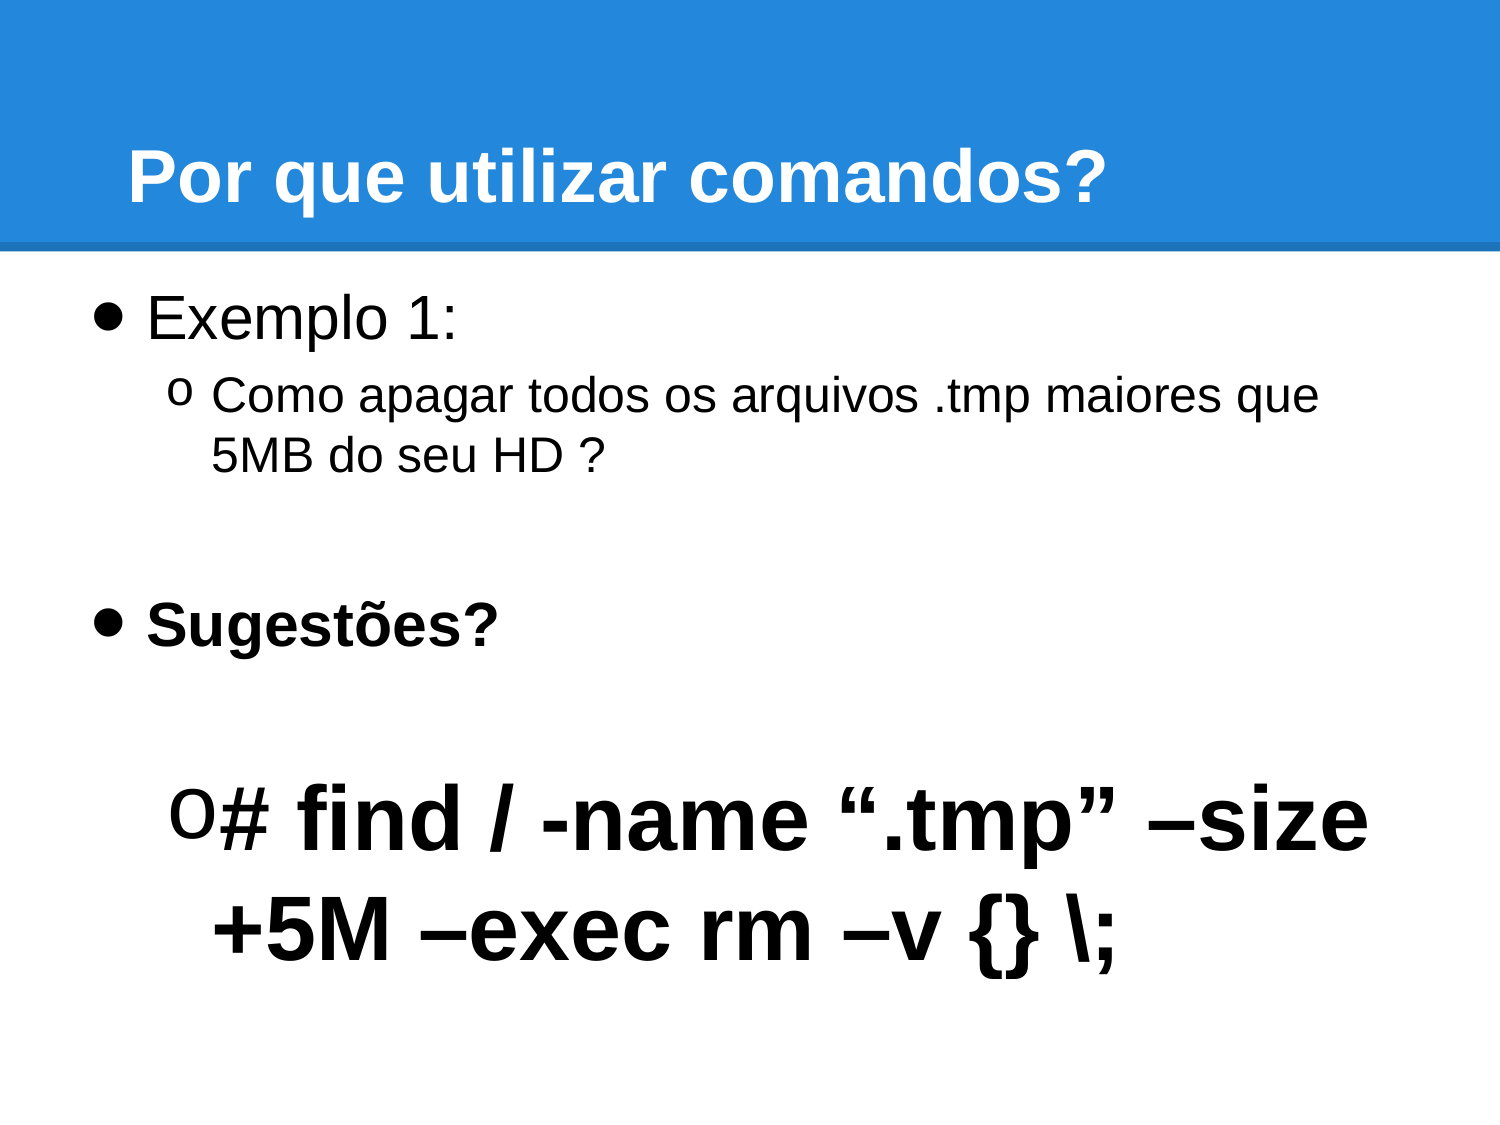

# Por que utilizar comandos?
Exemplo 1:
Como apagar todos os arquivos .tmp maiores que 5MB do seu HD ?

Sugestões?

# find / -name “.tmp” –size +5M –exec rm –v {} \;